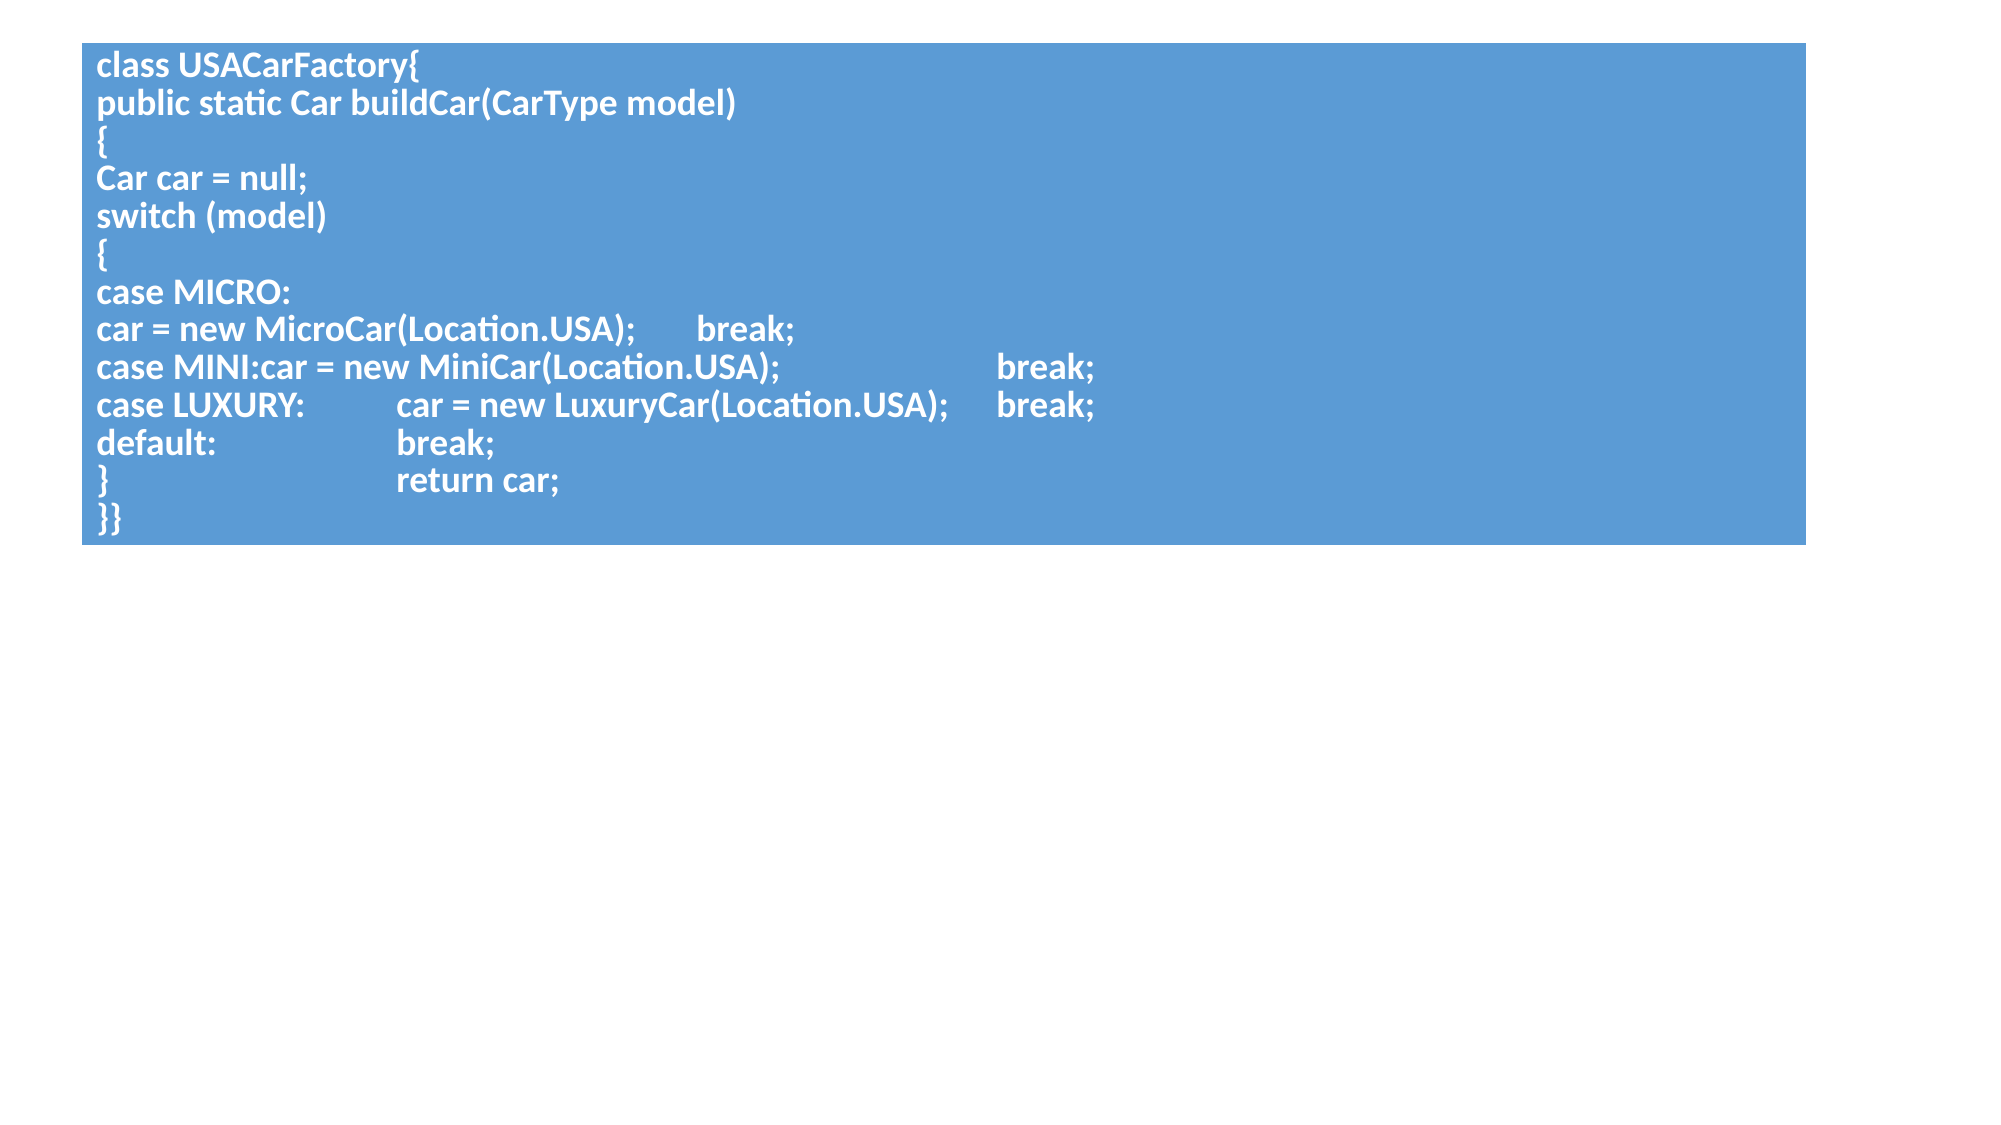

| class USACarFactory{ public static Car buildCar(CarType model) { Car car = null; switch (model) { case MICRO: car = new MicroCar(Location.USA); break; case MINI:car = new MiniCar(Location.USA); break; case LUXURY: car = new LuxuryCar(Location.USA); break; default: break; } return car; }} |
| --- |
#